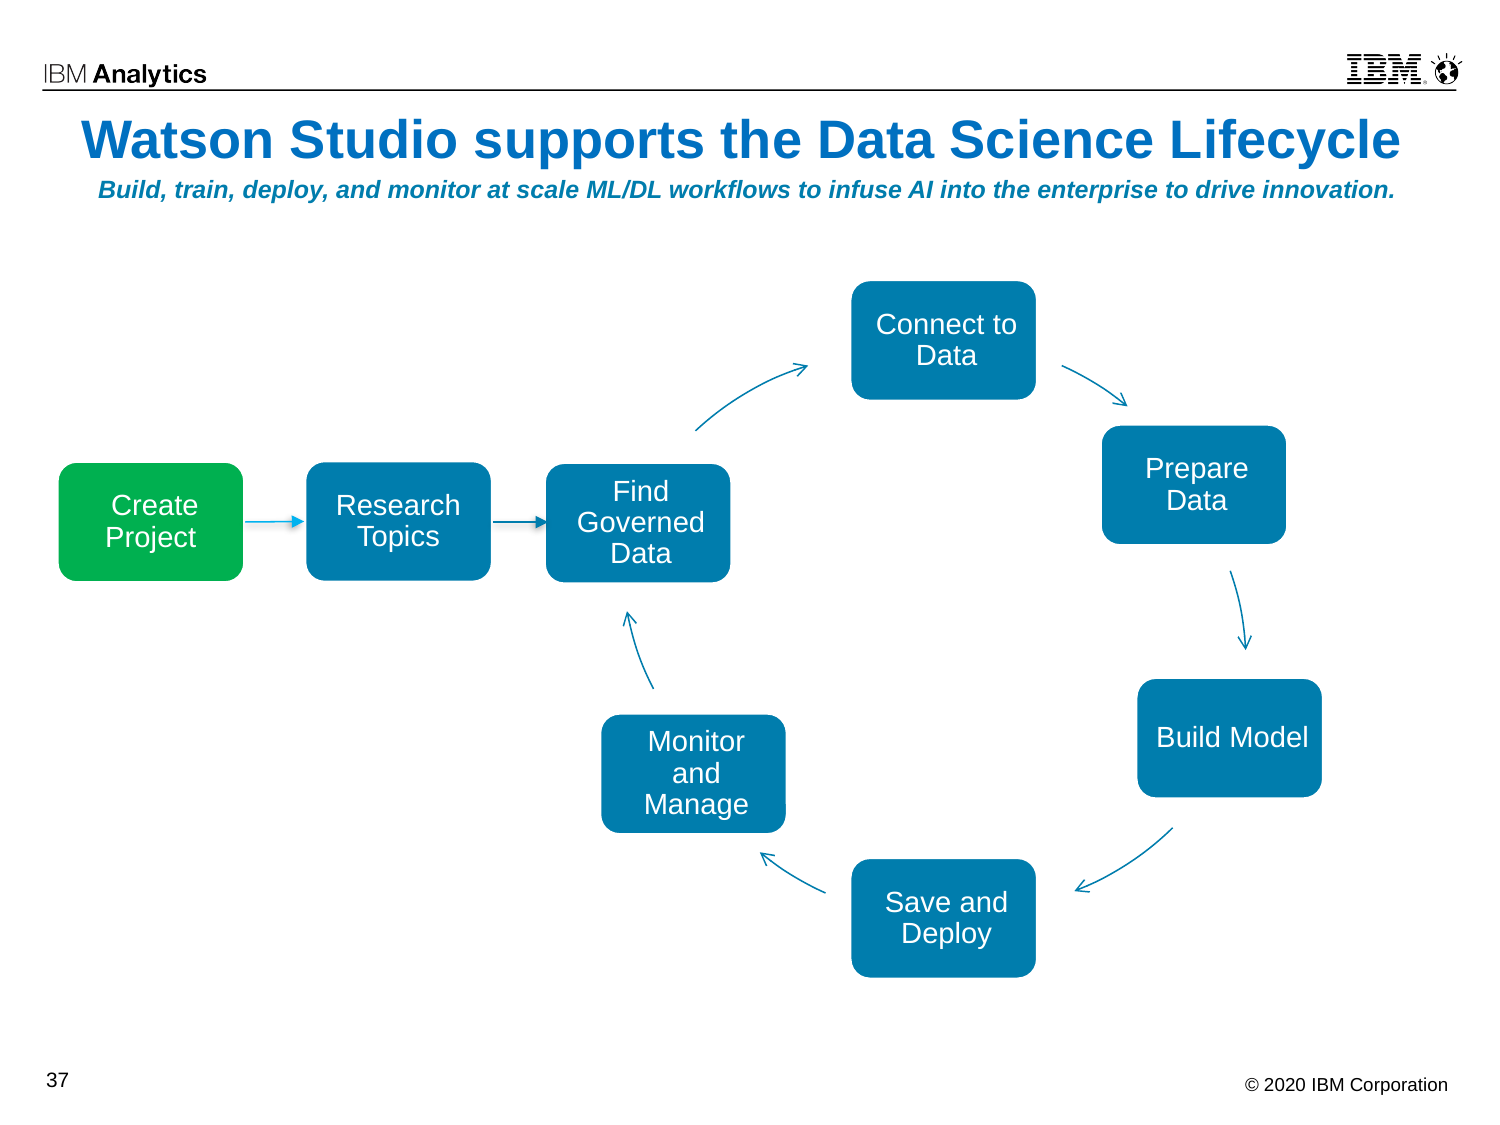

# Watson Studio supports the Data Science Lifecycle
Build, train, deploy, and monitor at scale ML/DL workflows to infuse AI into the enterprise to drive innovation.
Connect to Data
Prepare Data
Build Model
Save and Deploy
Monitor and Manage
Find Governed Data

Research Topics

 Create Project